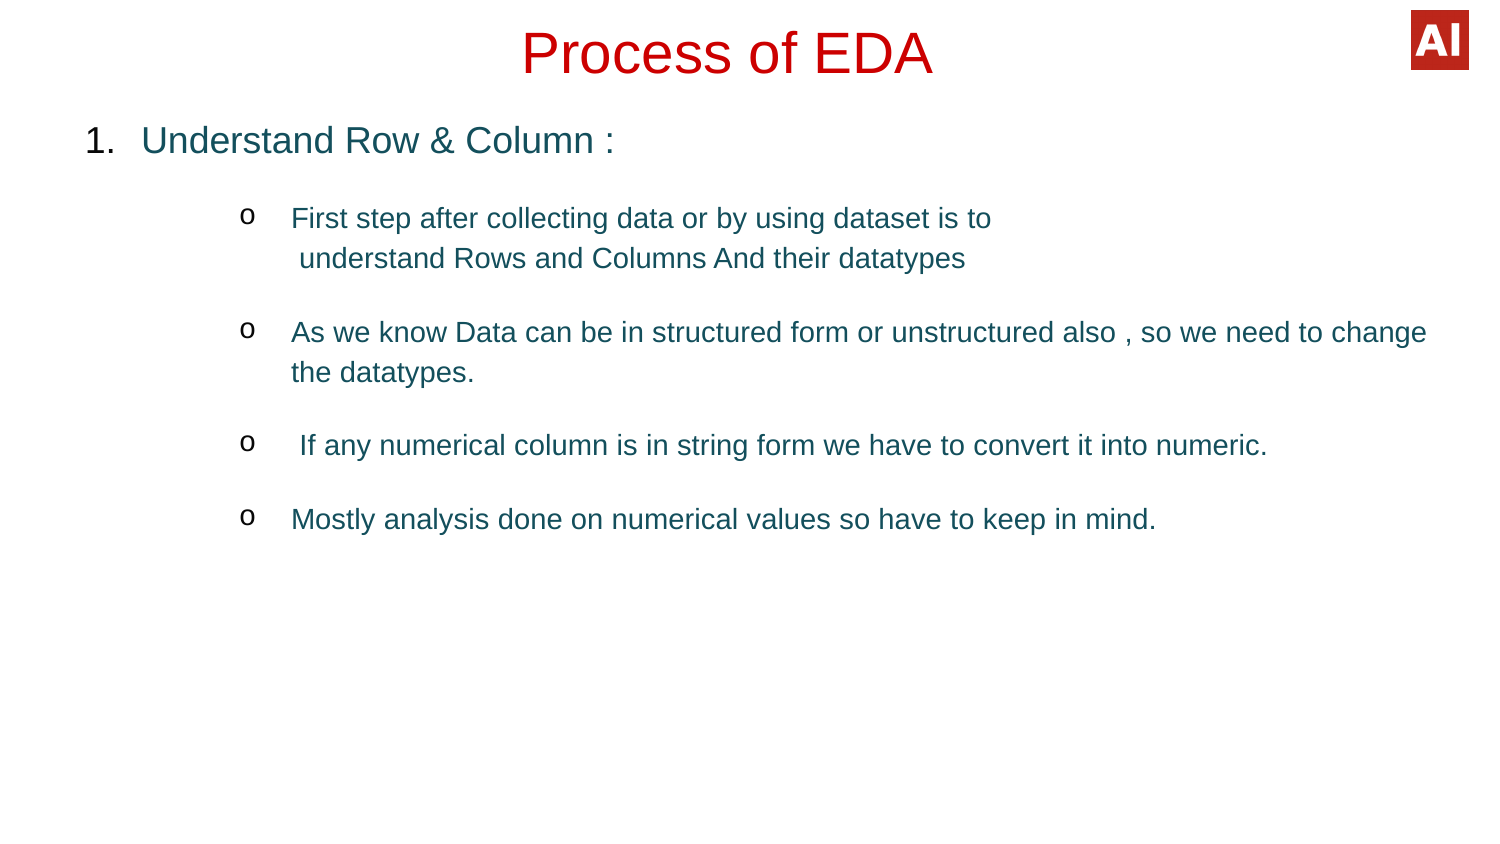

# Process of EDA
Understand Row & Column :
First step after collecting data or by using dataset is to        		             understand Rows and Columns And their datatypes
As we know Data can be in structured form or unstructured also , so we need to change the datatypes.
 If any numerical column is in string form we have to convert it into numeric.
Mostly analysis done on numerical values so have to keep in mind.